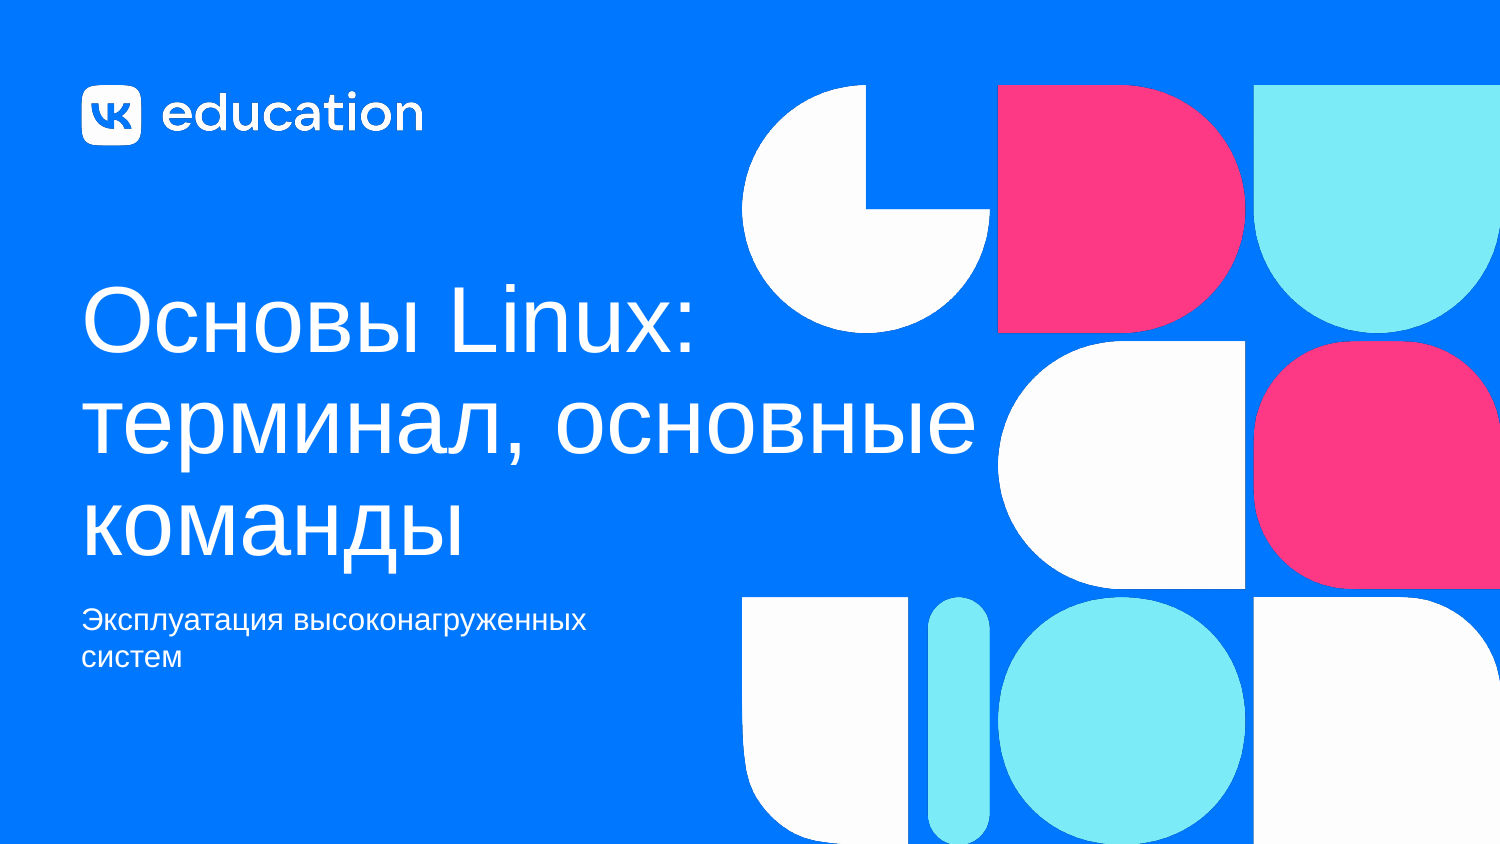

# Основы Linux:
терминал, основные команды
Эксплуатация высоконагруженных систем